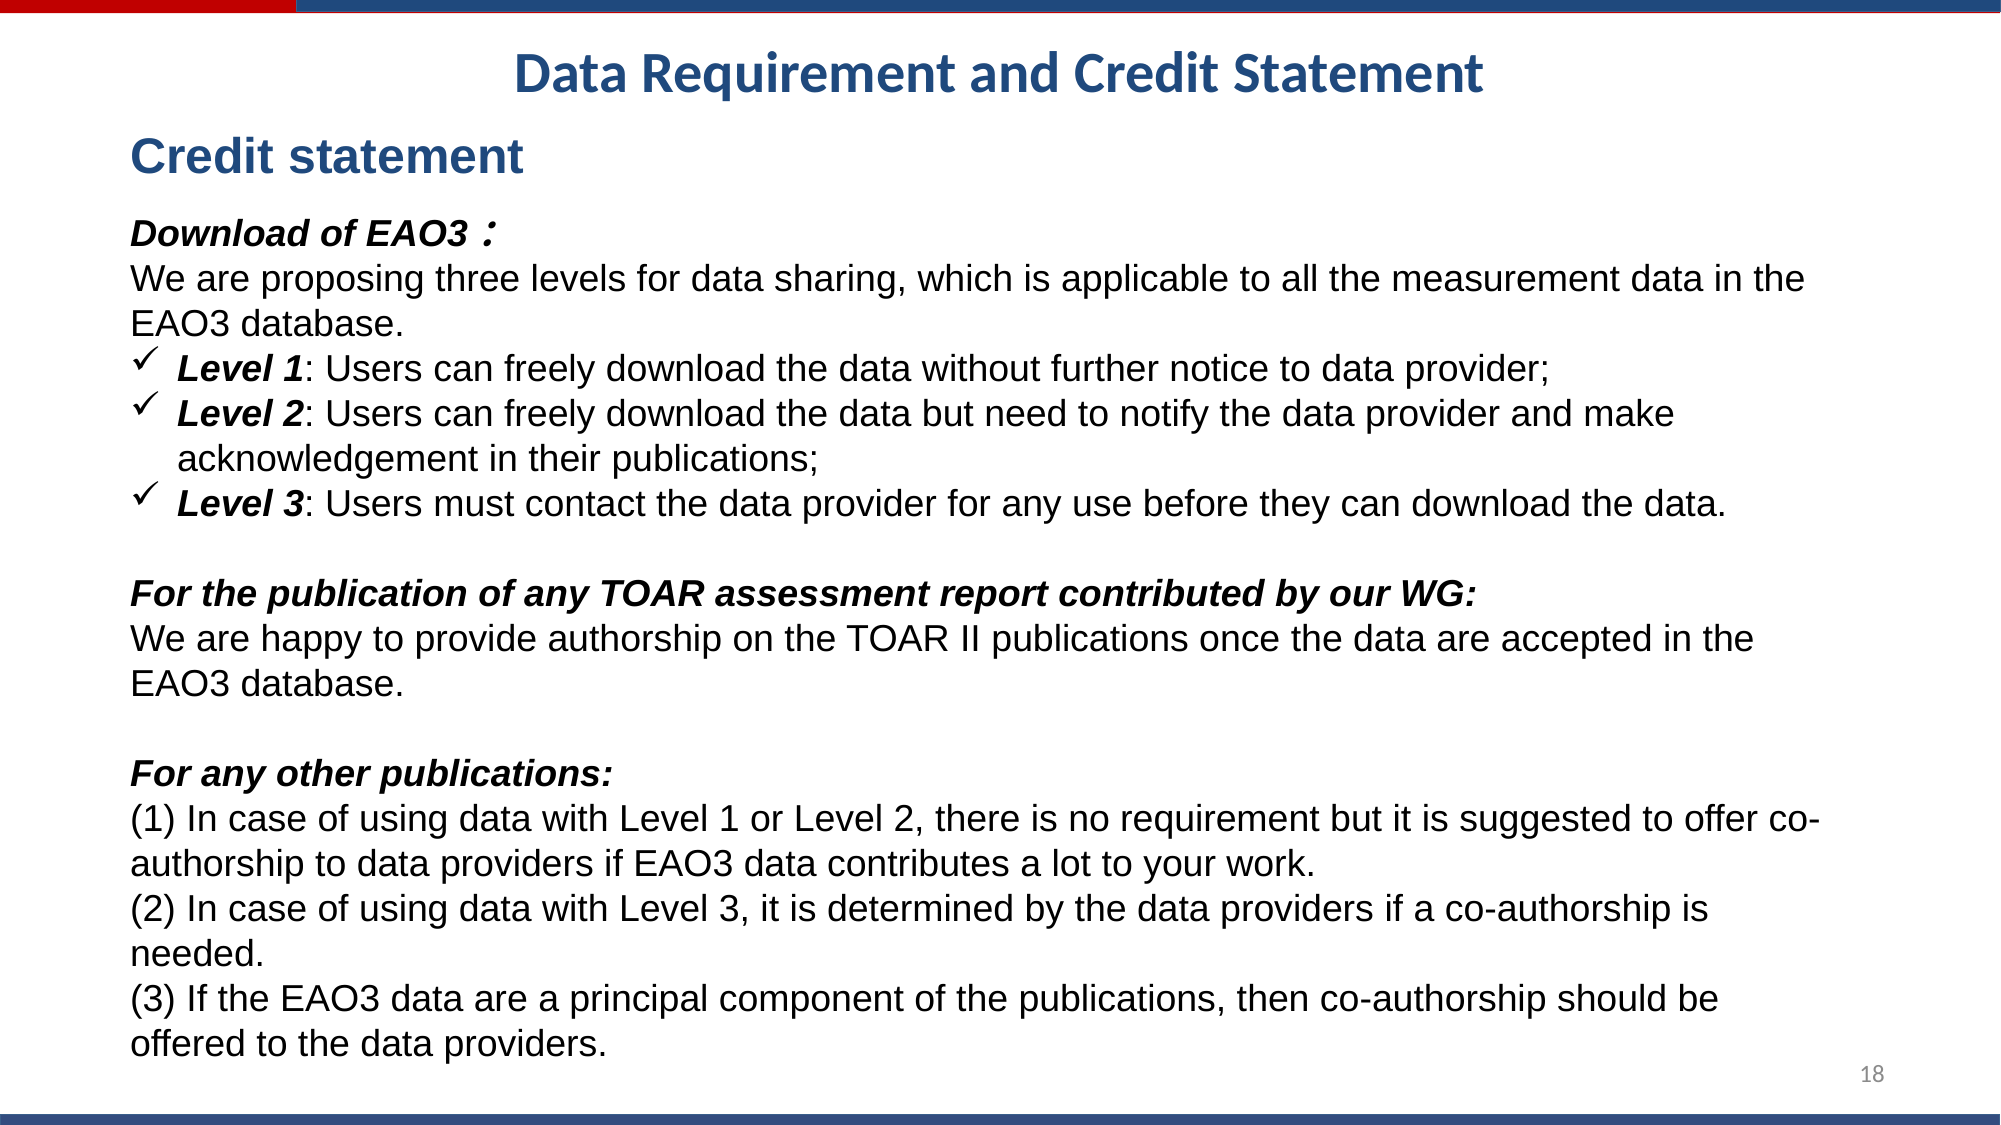

# Data Requirement and Credit Statement
Credit statement
Download of EAO3：
We are proposing three levels for data sharing, which is applicable to all the measurement data in the EAO3 database.
Level 1: Users can freely download the data without further notice to data provider;
Level 2: Users can freely download the data but need to notify the data provider and make acknowledgement in their publications;
Level 3: Users must contact the data provider for any use before they can download the data.

For the publication of any TOAR assessment report contributed by our WG:
We are happy to provide authorship on the TOAR II publications once the data are accepted in the EAO3 database.

For any other publications:
(1) In case of using data with Level 1 or Level 2, there is no requirement but it is suggested to offer co-authorship to data providers if EAO3 data contributes a lot to your work.
(2) In case of using data with Level 3, it is determined by the data providers if a co-authorship is needed.
(3) If the EAO3 data are a principal component of the publications, then co-authorship should be offered to the data providers.

18